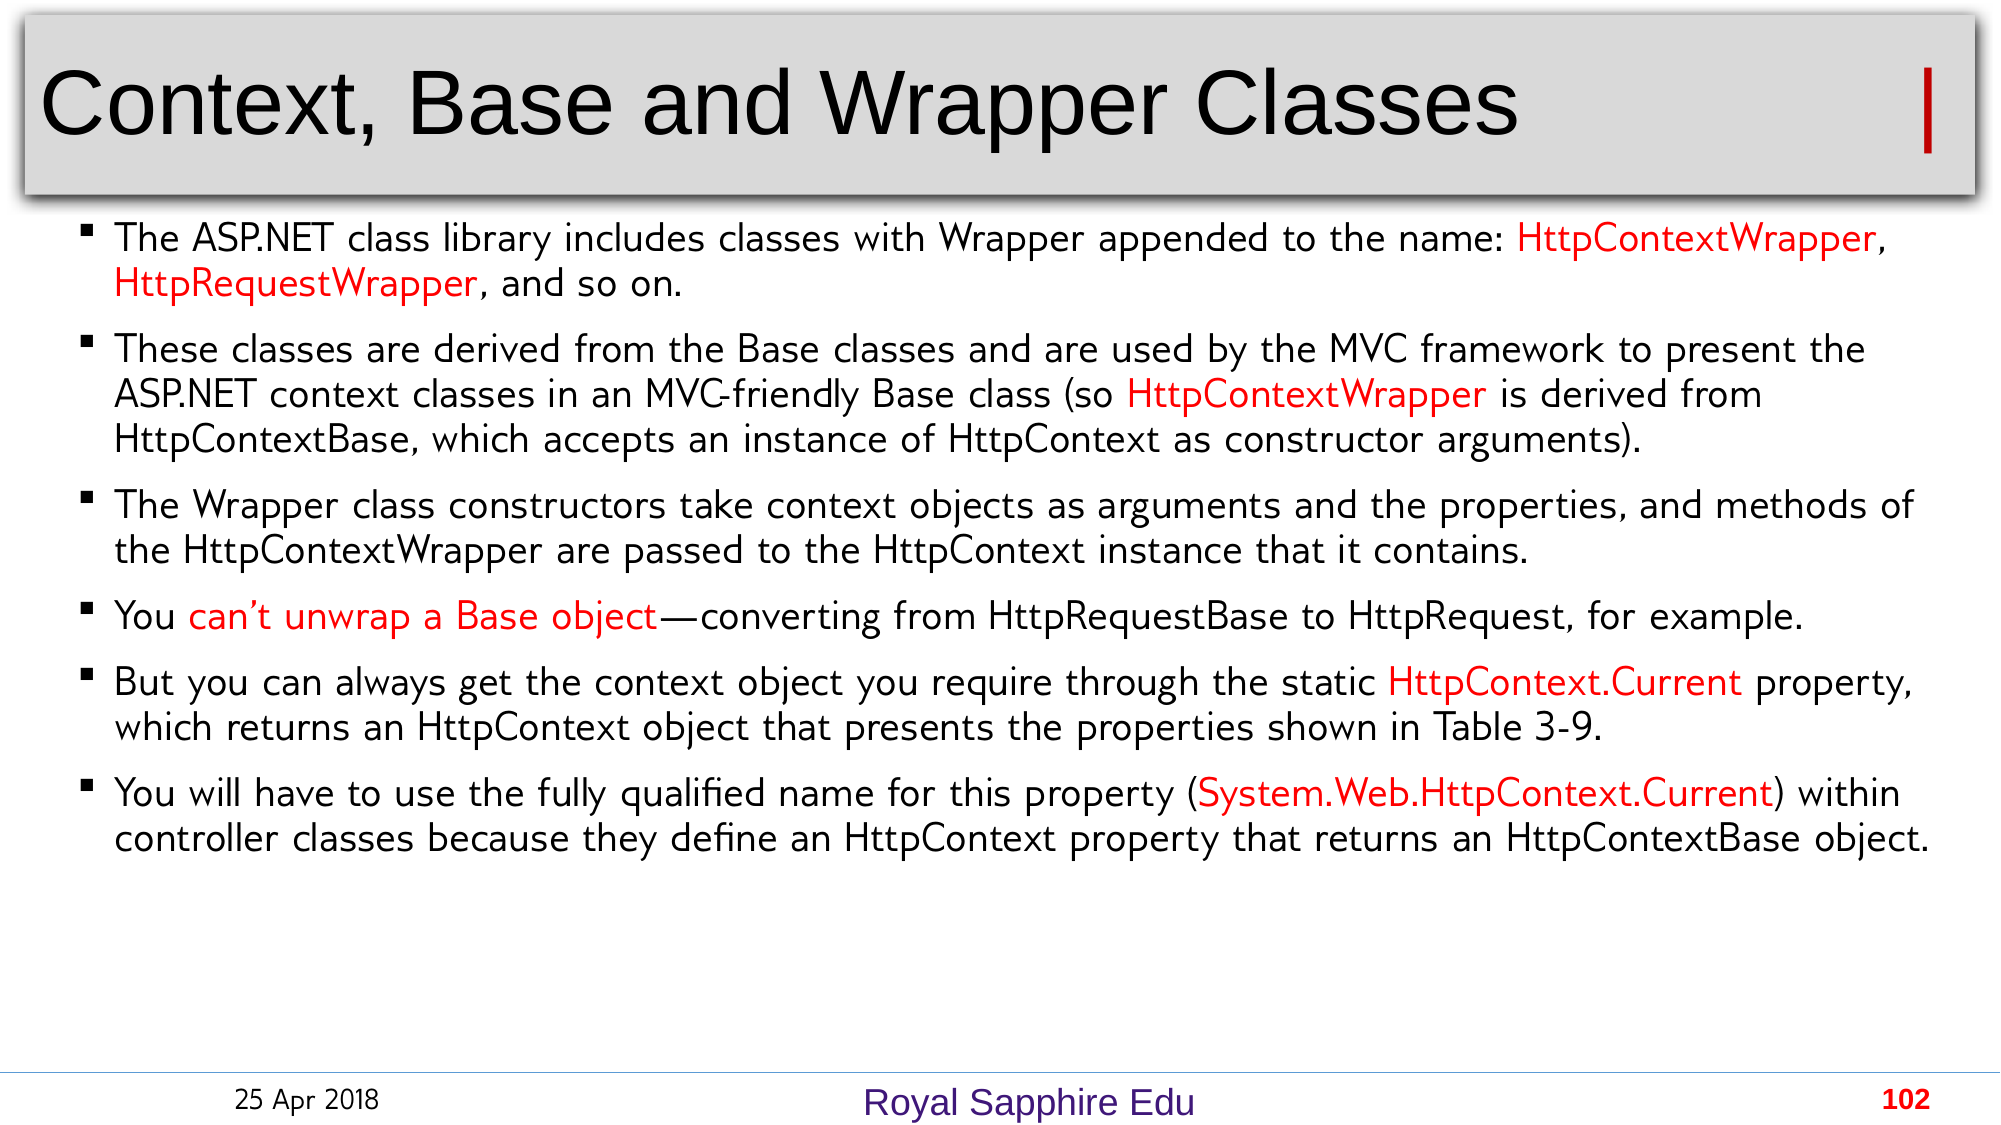

# Context, Base and Wrapper Classes			   |
The ASP.NET class library includes classes with Wrapper appended to the name: HttpContextWrapper, HttpRequestWrapper, and so on.
These classes are derived from the Base classes and are used by the MVC framework to present the ASP.NET context classes in an MVC-friendly Base class (so HttpContextWrapper is derived from HttpContextBase, which accepts an instance of HttpContext as constructor arguments).
The Wrapper class constructors take context objects as arguments and the properties, and methods of the HttpContextWrapper are passed to the HttpContext instance that it contains.
You can’t unwrap a Base object—converting from HttpRequestBase to HttpRequest, for example.
But you can always get the context object you require through the static HttpContext.Current property, which returns an HttpContext object that presents the properties shown in Table 3-9.
You will have to use the fully qualified name for this property (System.Web.HttpContext.Current) within controller classes because they define an HttpContext property that returns an HttpContextBase object.

25 Apr 2018
102